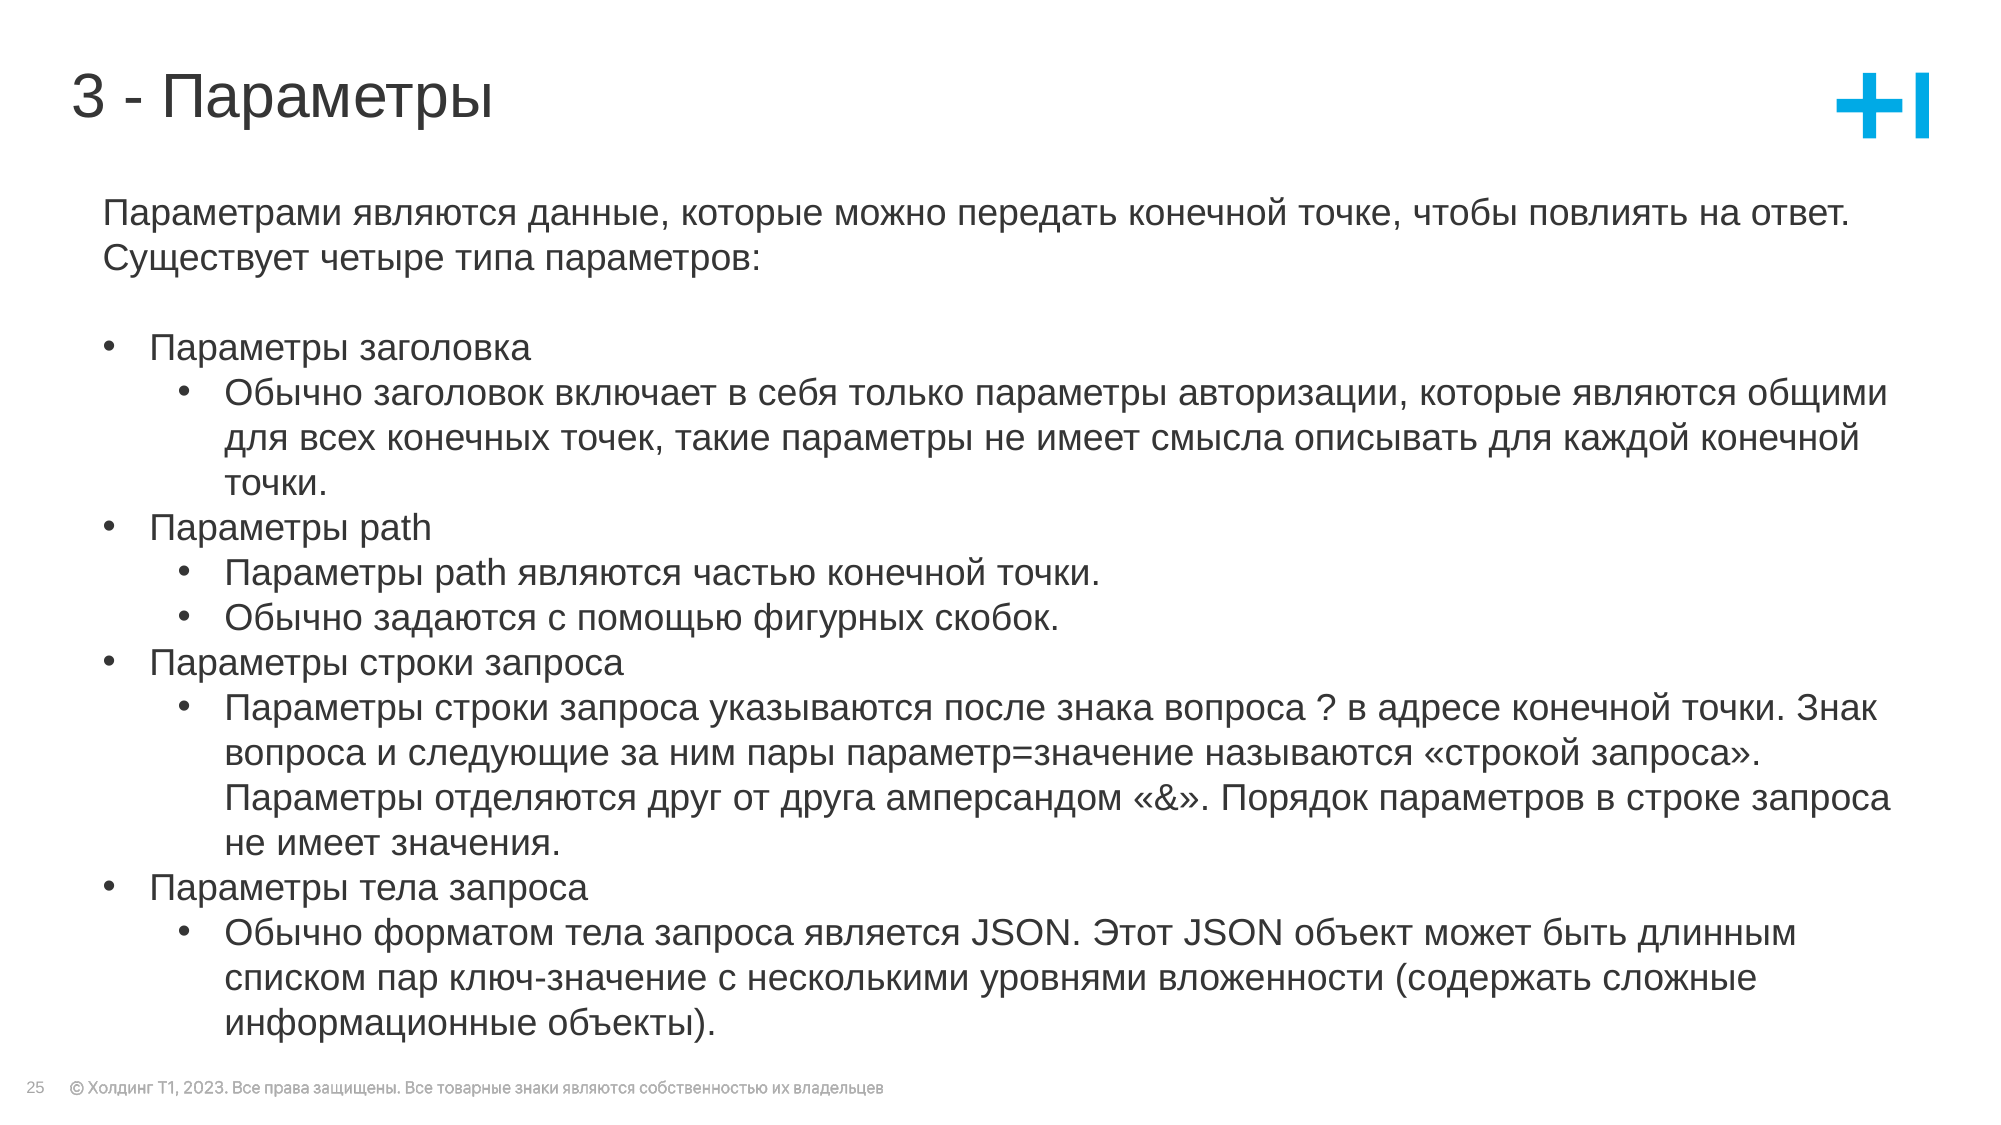

# 3 - Параметры
Параметрами являются данные, которые можно передать конечной точке, чтобы повлиять на ответ. Существует четыре типа параметров:

Параметры заголовка
Обычно заголовок включает в себя только параметры авторизации, которые являются общими для всех конечных точек, такие параметры не имеет смысла описывать для каждой конечной точки.
Параметры path
Параметры path являются частью конечной точки.
Обычно задаются с помощью фигурных скобок.
Параметры строки запроса
Параметры строки запроса указываются после знака вопроса ? в адресе конечной точки. Знак вопроса и следующие за ним пары параметр=значение называются «строкой запроса». Параметры отделяются друг от друга амперсандом «&». Порядок параметров в строке запроса не имеет значения.
Параметры тела запроса
Обычно форматом тела запроса является JSON. Этот JSON объект может быть длинным списком пар ключ-значение с несколькими уровнями вложенности (содержать сложные информационные объекты).